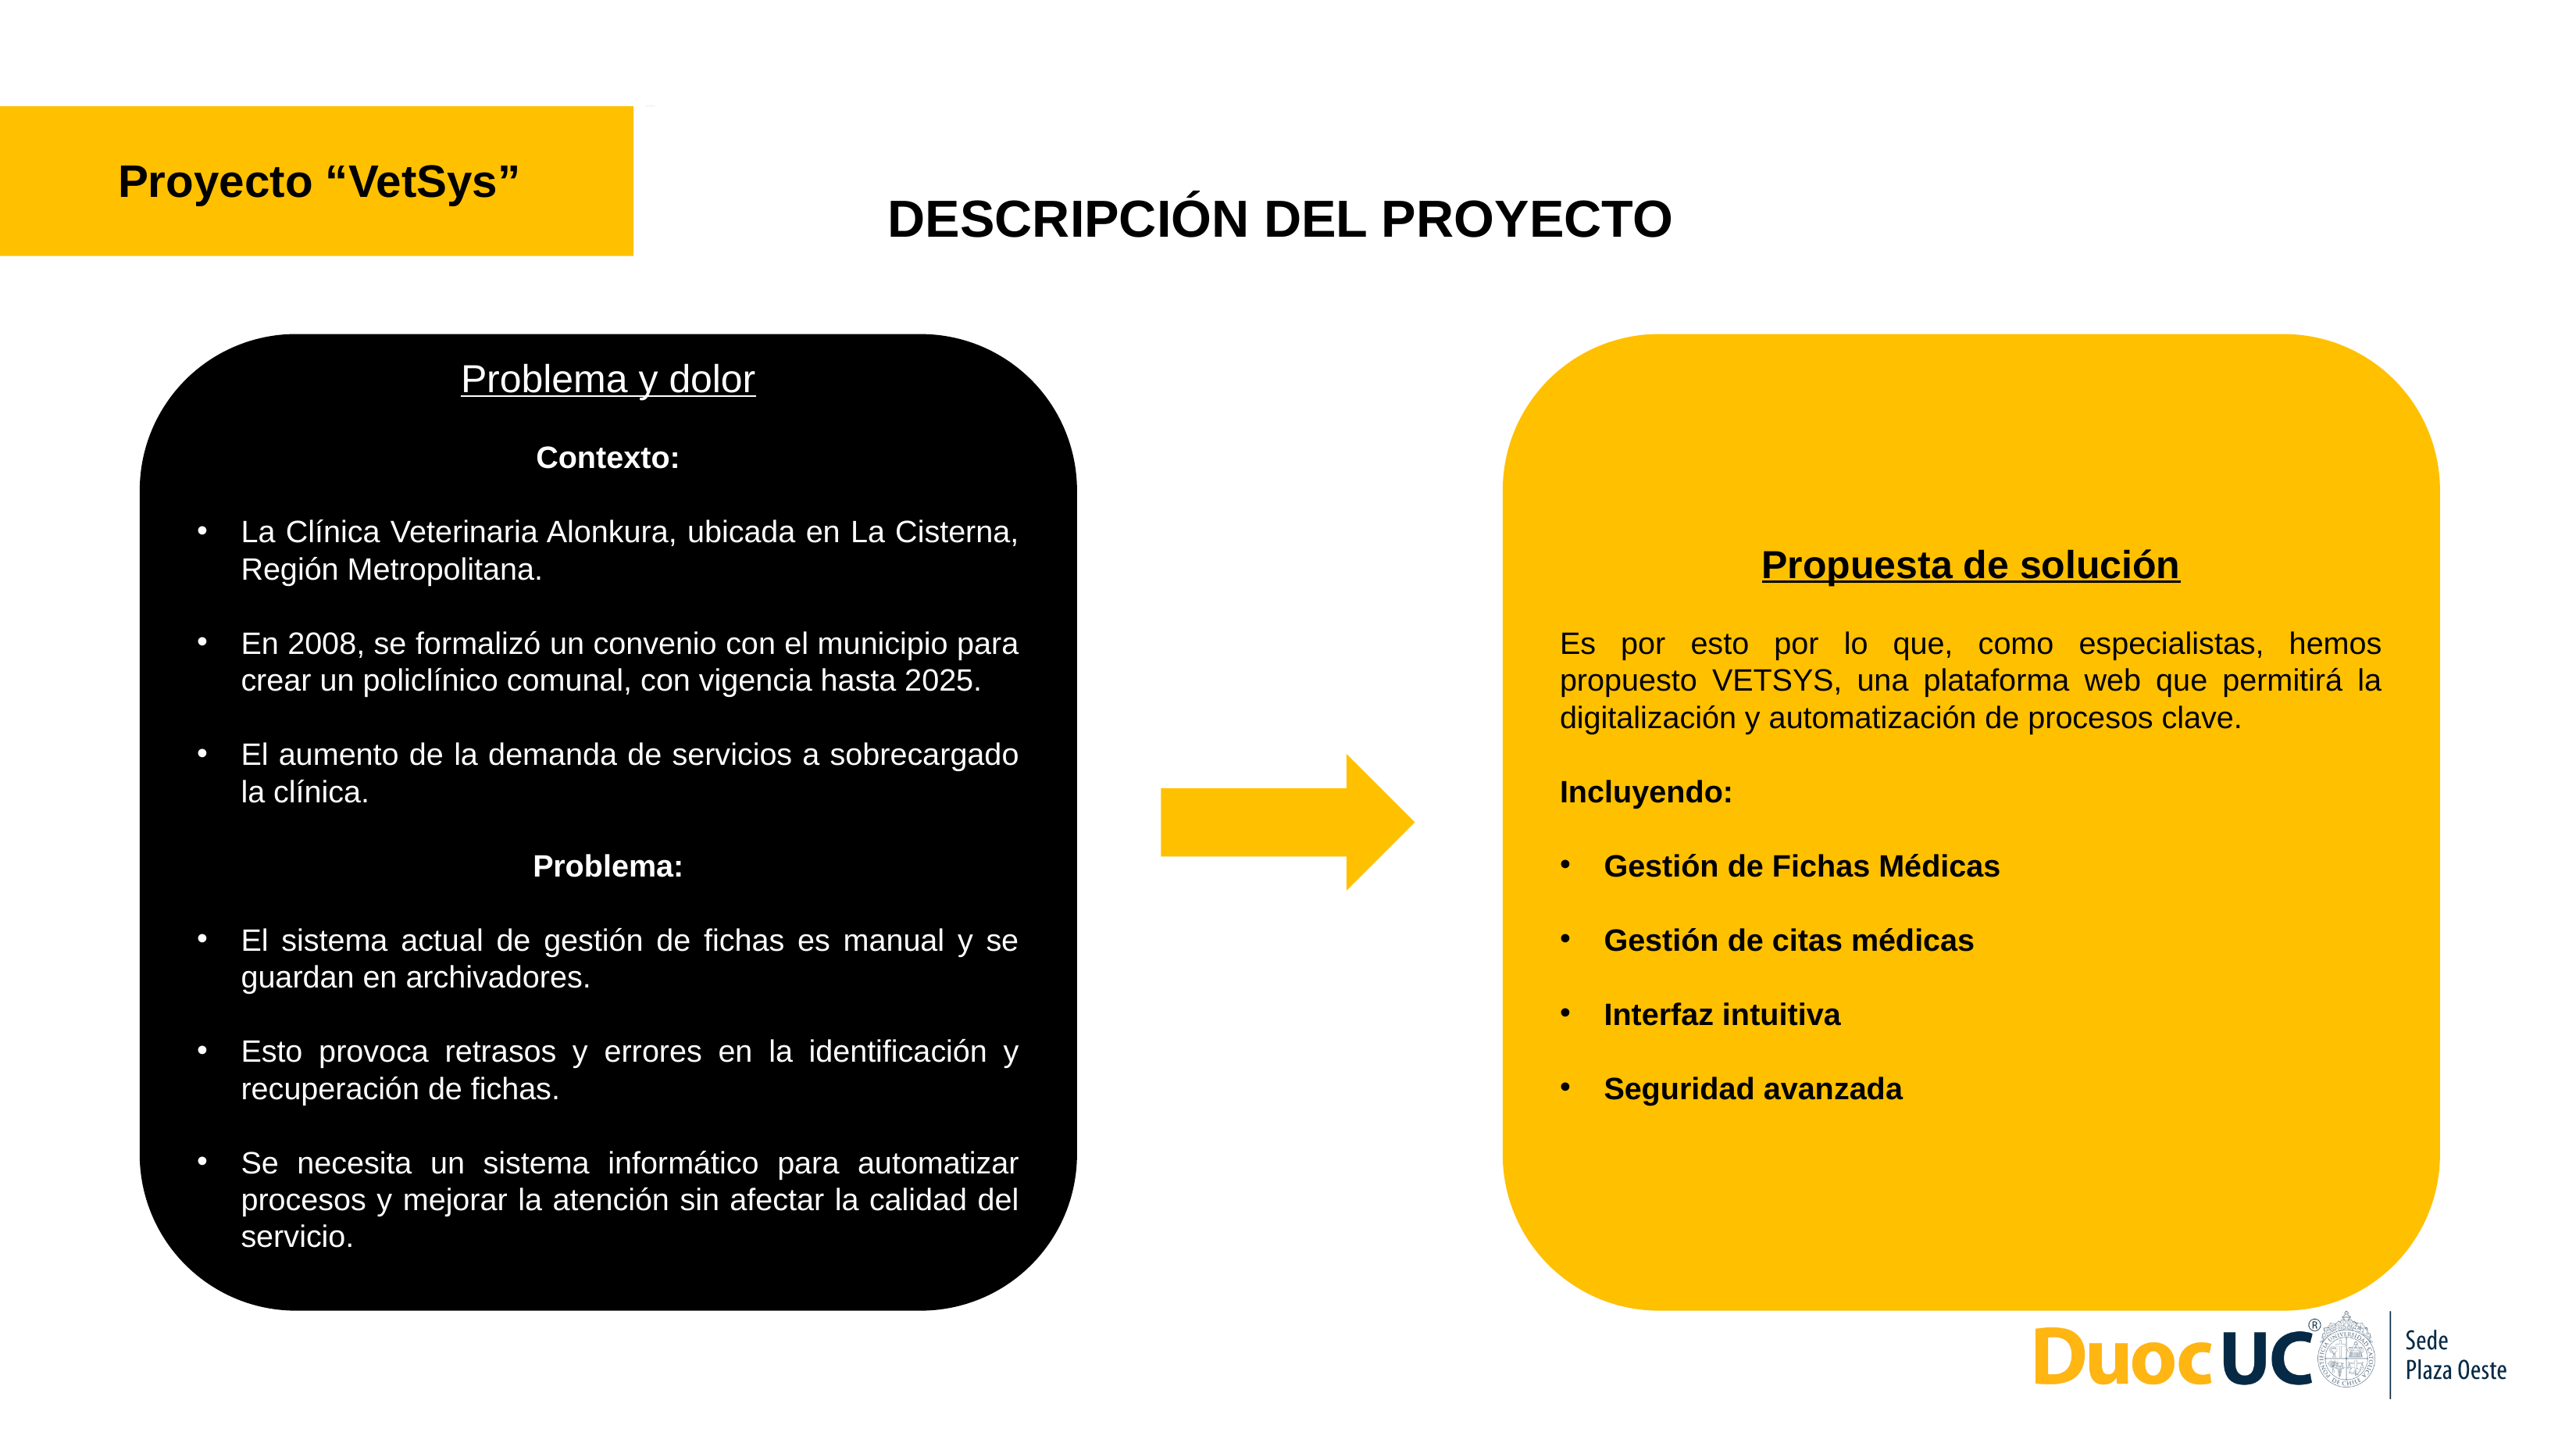

Proyecto “VetSys”
DESCRIPCIÓN DEL PROYECTO

Problema y dolor

Contexto:

La Clínica Veterinaria Alonkura, ubicada en La Cisterna, Región Metropolitana.

En 2008, se formalizó un convenio con el municipio para crear un policlínico comunal, con vigencia hasta 2025.

El aumento de la demanda de servicios a sobrecargado la clínica.

Problema:

El sistema actual de gestión de fichas es manual y se guardan en archivadores.

Esto provoca retrasos y errores en la identificación y recuperación de fichas.

Se necesita un sistema informático para automatizar procesos y mejorar la atención sin afectar la calidad del servicio.

Propuesta de solución

Es por esto por lo que, como especialistas, hemos propuesto VETSYS, una plataforma web que permitirá la digitalización y automatización de procesos clave.

Incluyendo:

Gestión de Fichas Médicas

Gestión de citas médicas

Interfaz intuitiva

Seguridad avanzada